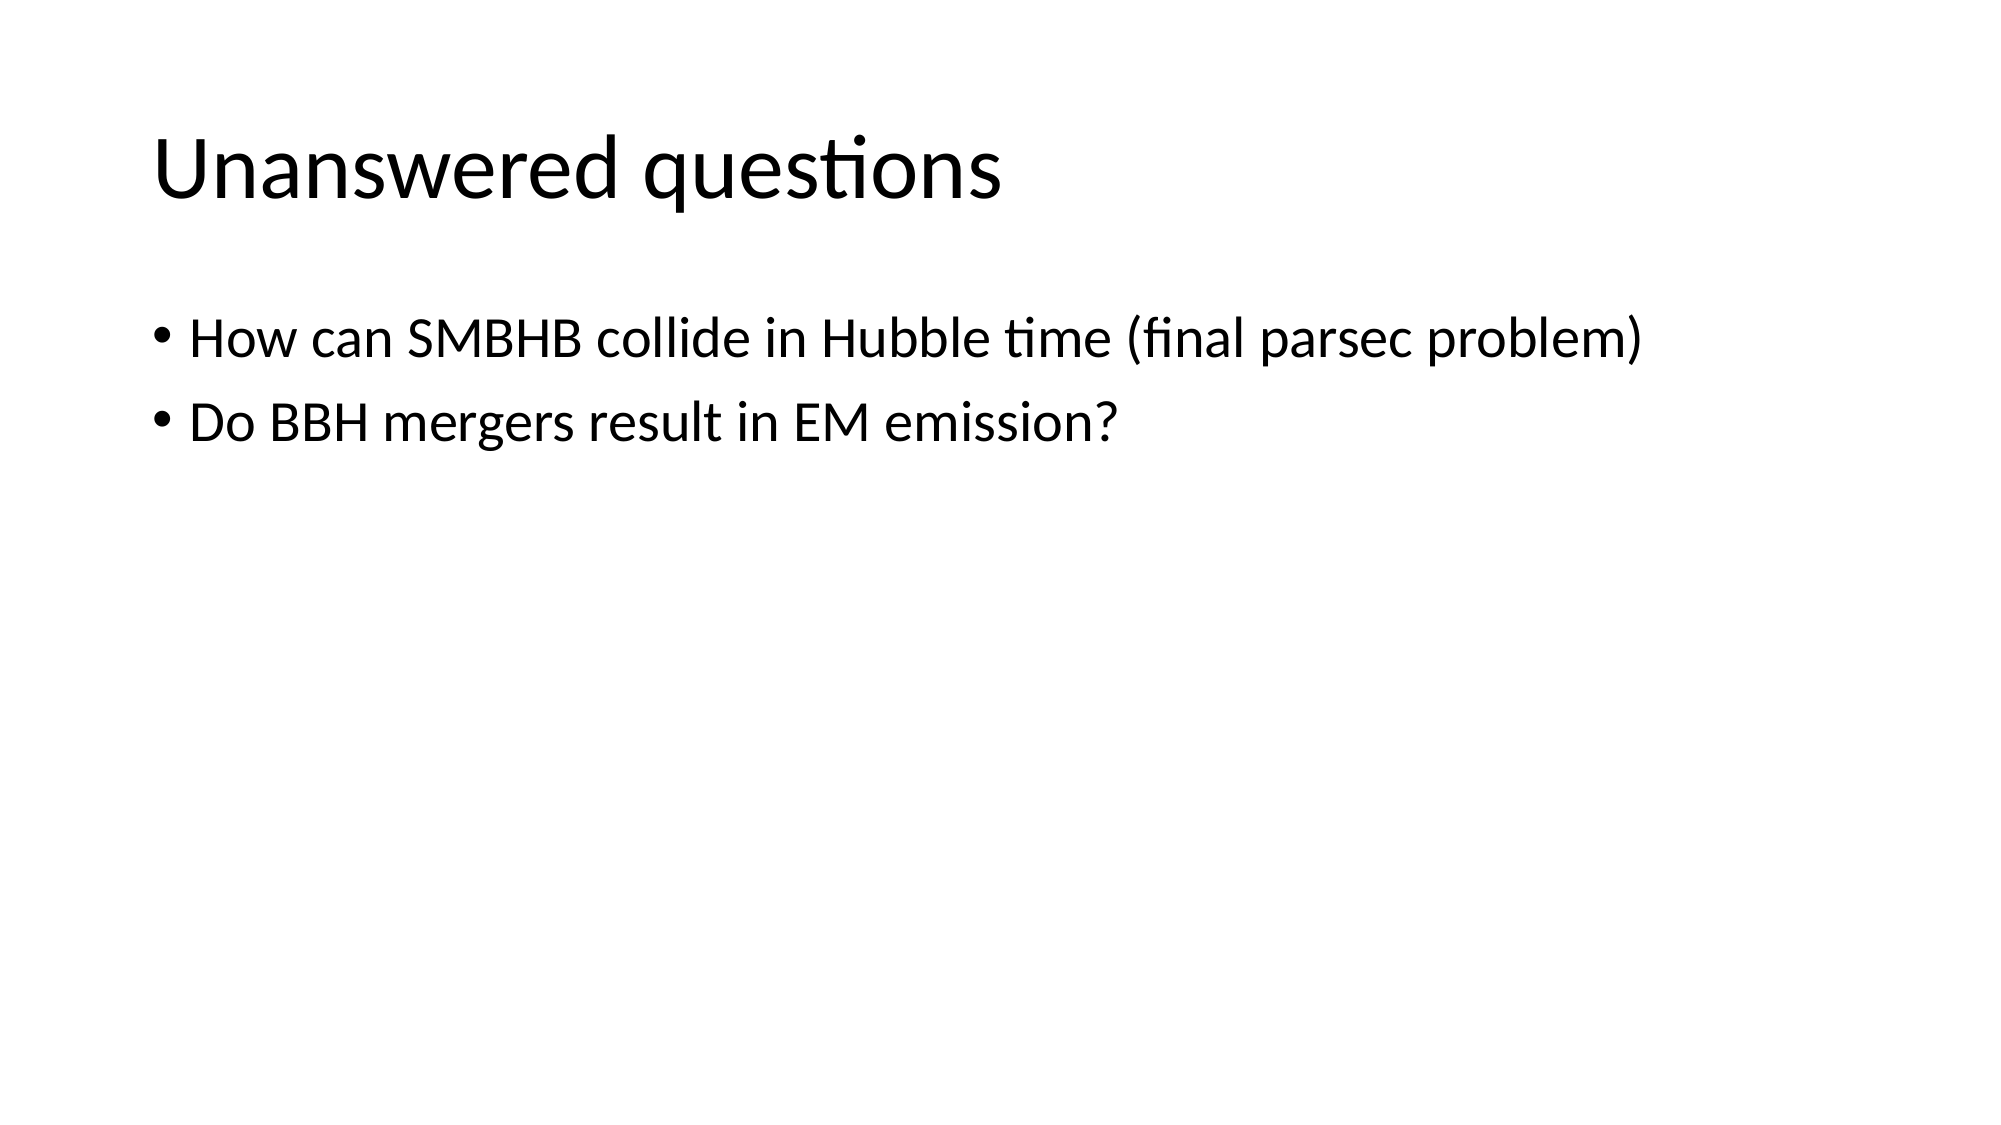

# Unanswered questions
How can SMBHB collide in Hubble time (final parsec problem)
Do BBH mergers result in EM emission?